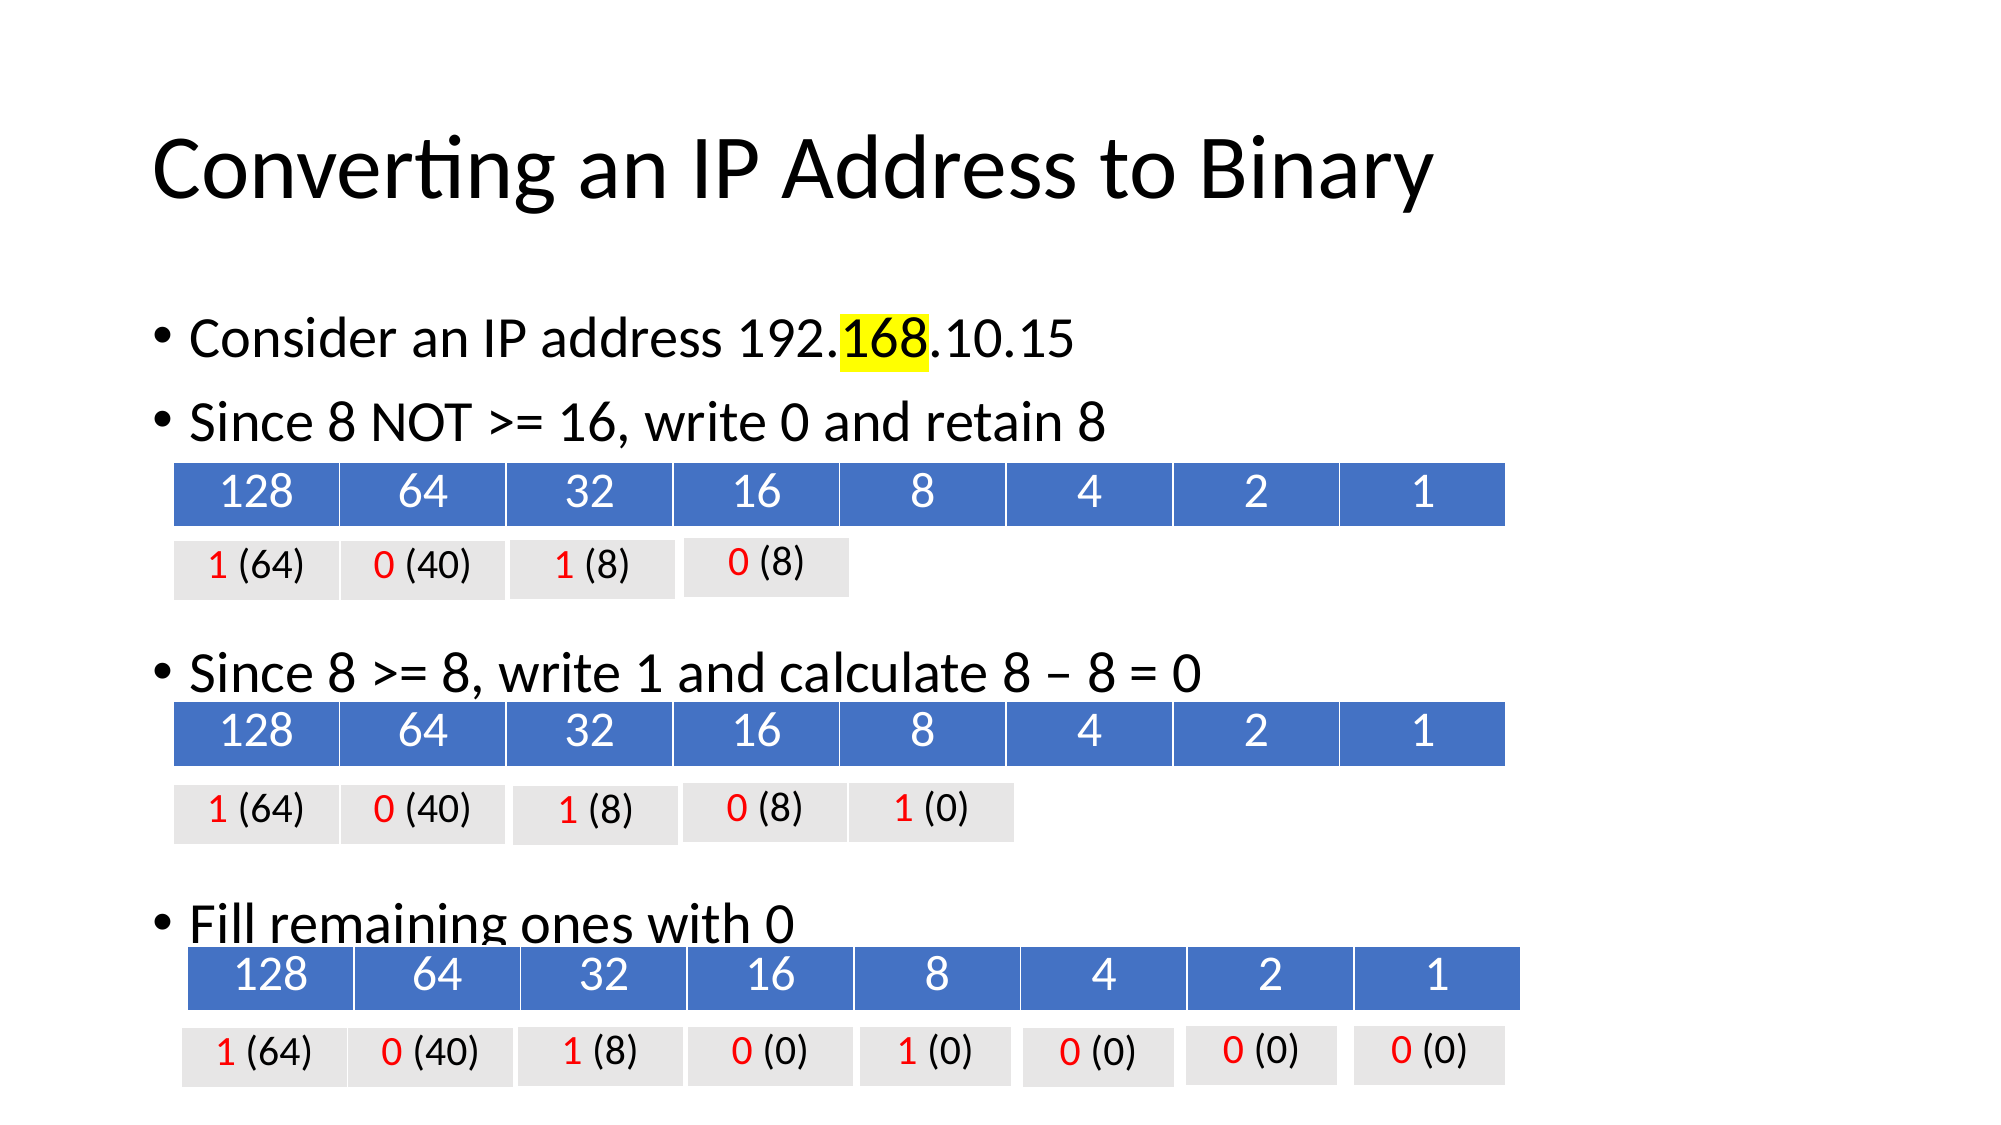

# Converting an IP Address to Binary
Consider an IP address 192.168.10.15
Since 8 NOT >= 16, write 0 and retain 8

Since 8 >= 8, write 1 and calculate 8 – 8 = 0

Fill remaining ones with 0

| 128 | 64 | 32 | 16 | 8 | 4 | 2 | 1 |
| --- | --- | --- | --- | --- | --- | --- | --- |
| 0 (8) |
| --- |
| 1 (8) |
| --- |
| 1 (64) |
| --- |
| 0 (40) |
| --- |
| 128 | 64 | 32 | 16 | 8 | 4 | 2 | 1 |
| --- | --- | --- | --- | --- | --- | --- | --- |
| 0 (8) |
| --- |
| 1 (0) |
| --- |
| 1 (64) |
| --- |
| 0 (40) |
| --- |
| 1 (8) |
| --- |
| 128 | 64 | 32 | 16 | 8 | 4 | 2 | 1 |
| --- | --- | --- | --- | --- | --- | --- | --- |
| 0 (0) |
| --- |
| 0 (0) |
| --- |
| 1 (8) |
| --- |
| 0 (0) |
| --- |
| 1 (0) |
| --- |
| 1 (64) |
| --- |
| 0 (40) |
| --- |
| 0 (0) |
| --- |